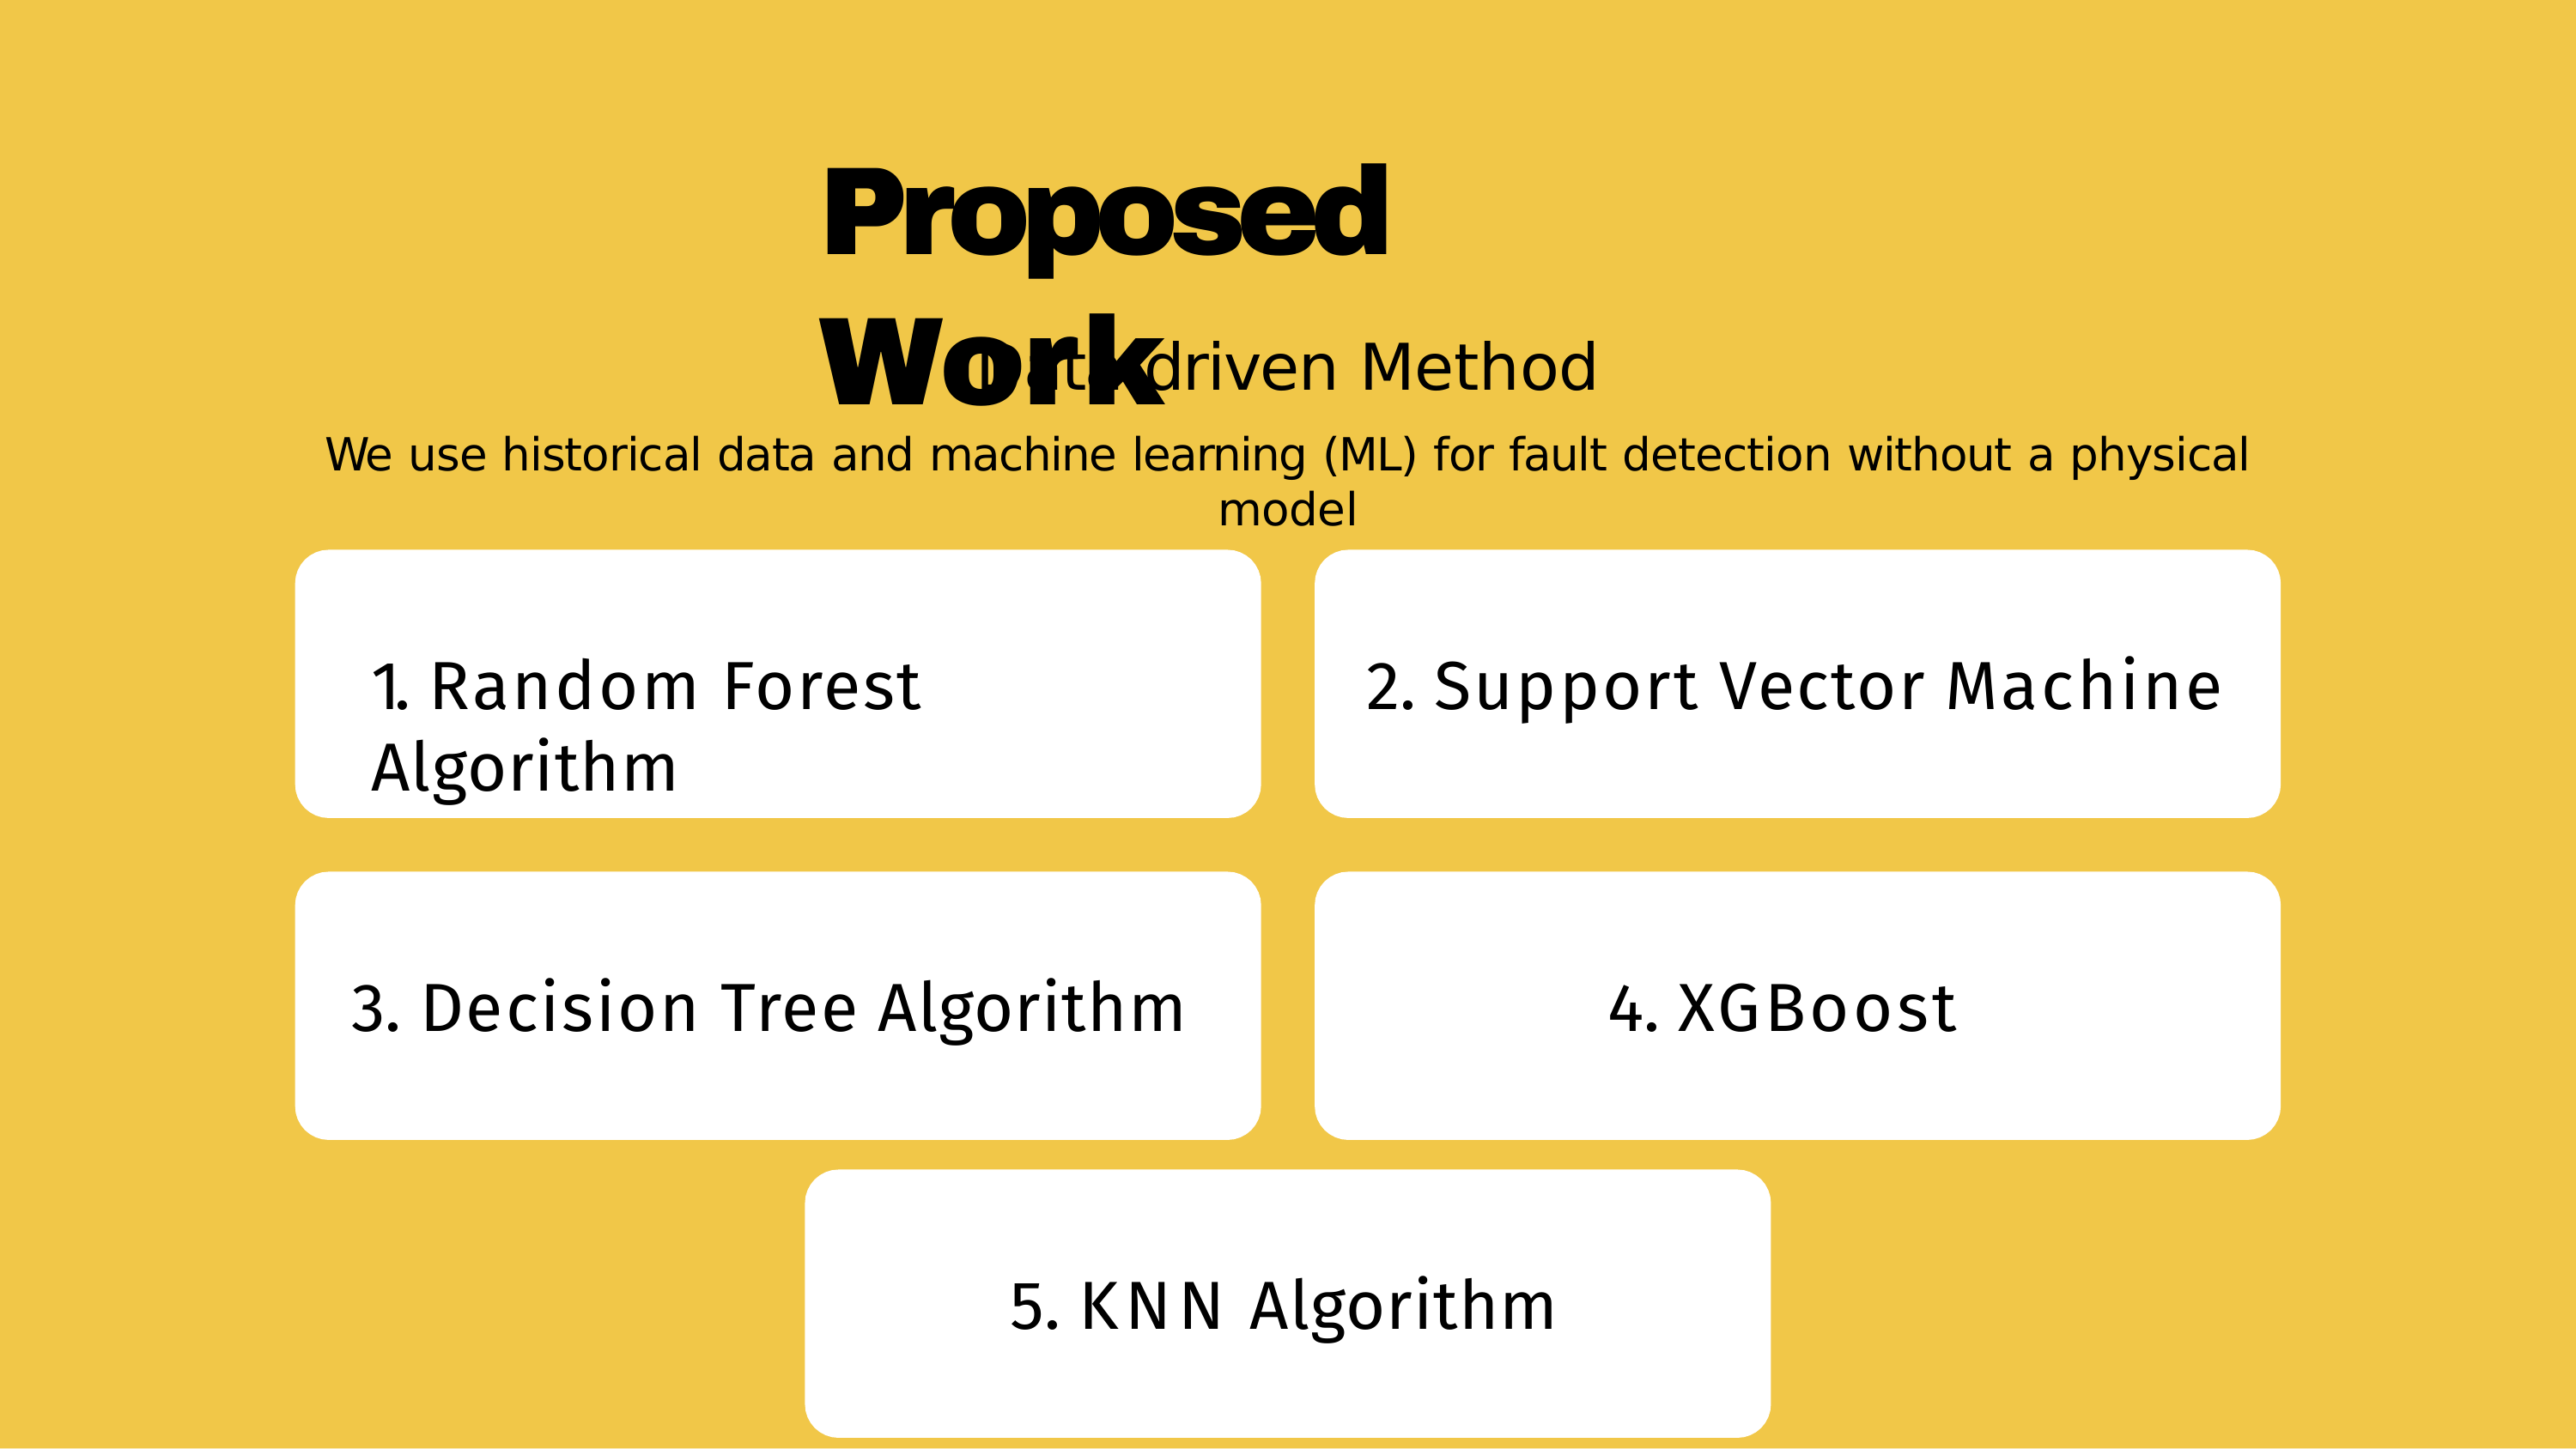

# Proposed Work
Data-driven Method
We use historical data and machine learning (ML) for fault detection without a physical model

1. Random Forest Algorithm
2. Support Vector Machine

3. Decision Tree Algorithm
4. XGBoost

5. KNN Algorithm